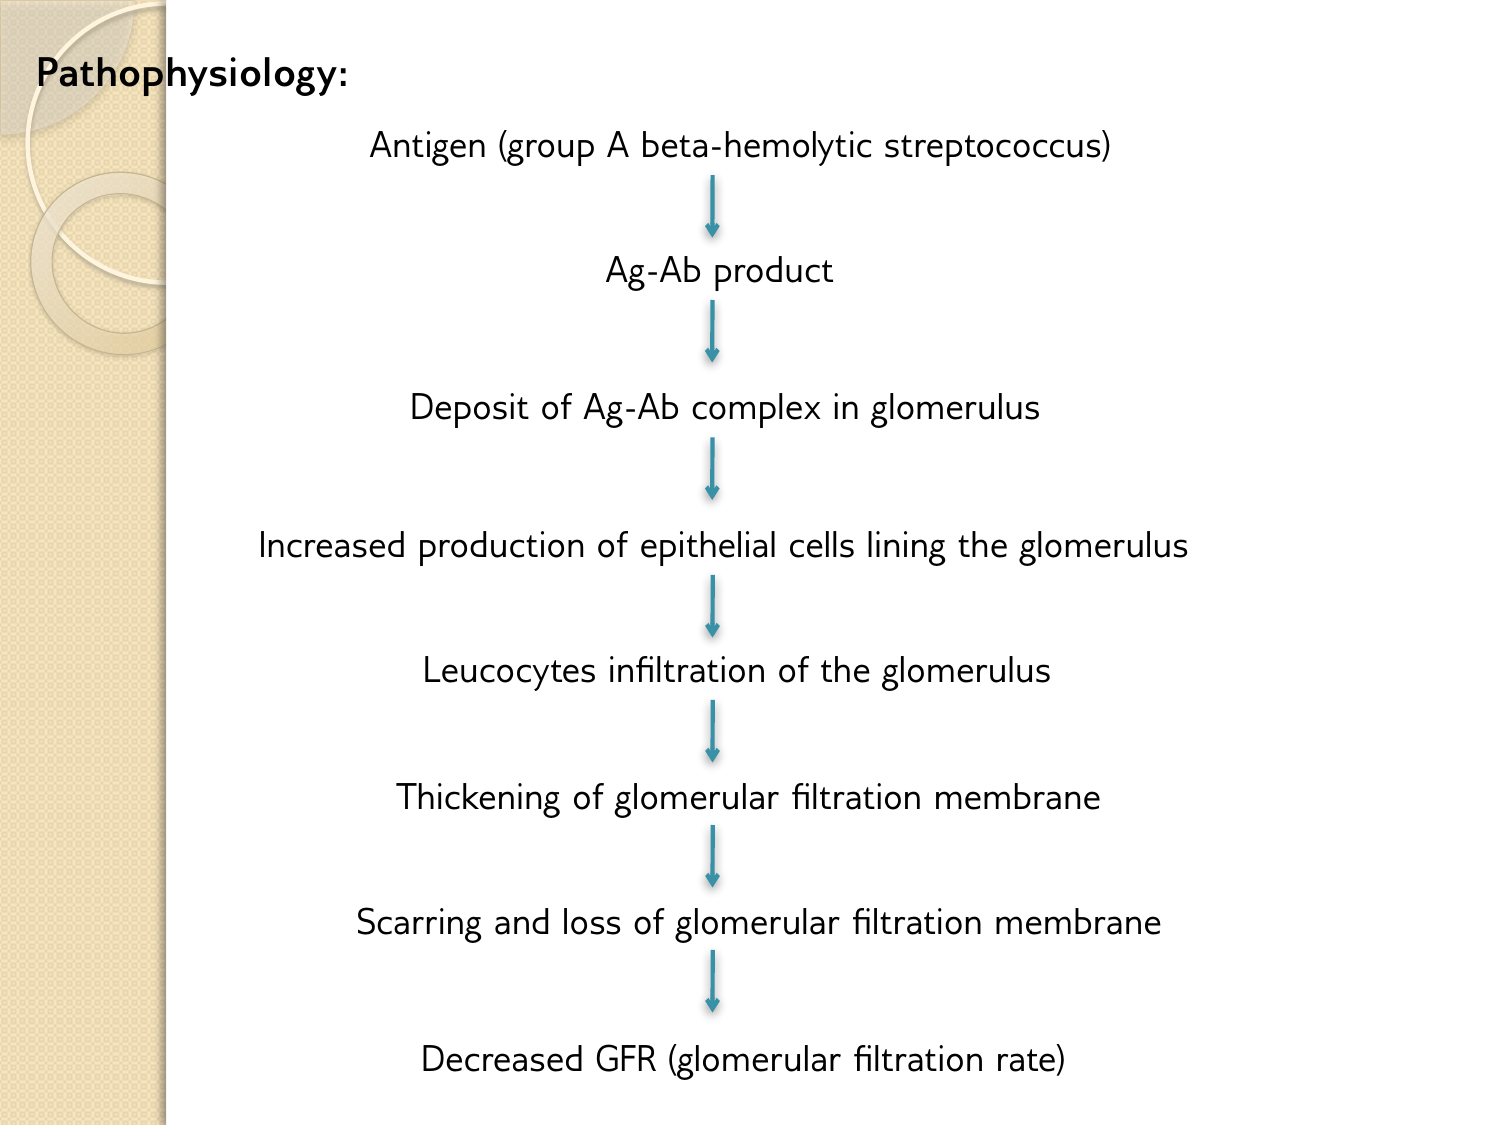

Pathophysiology:
Antigen (group A beta-hemolytic streptococcus)
Ag-Ab product
Deposit of Ag-Ab complex in glomerulus
Increased production of epithelial cells lining the glomerulus
Leucocytes infiltration of the glomerulus
Thickening of glomerular filtration membrane
Scarring and loss of glomerular filtration membrane
Decreased GFR (glomerular filtration rate)